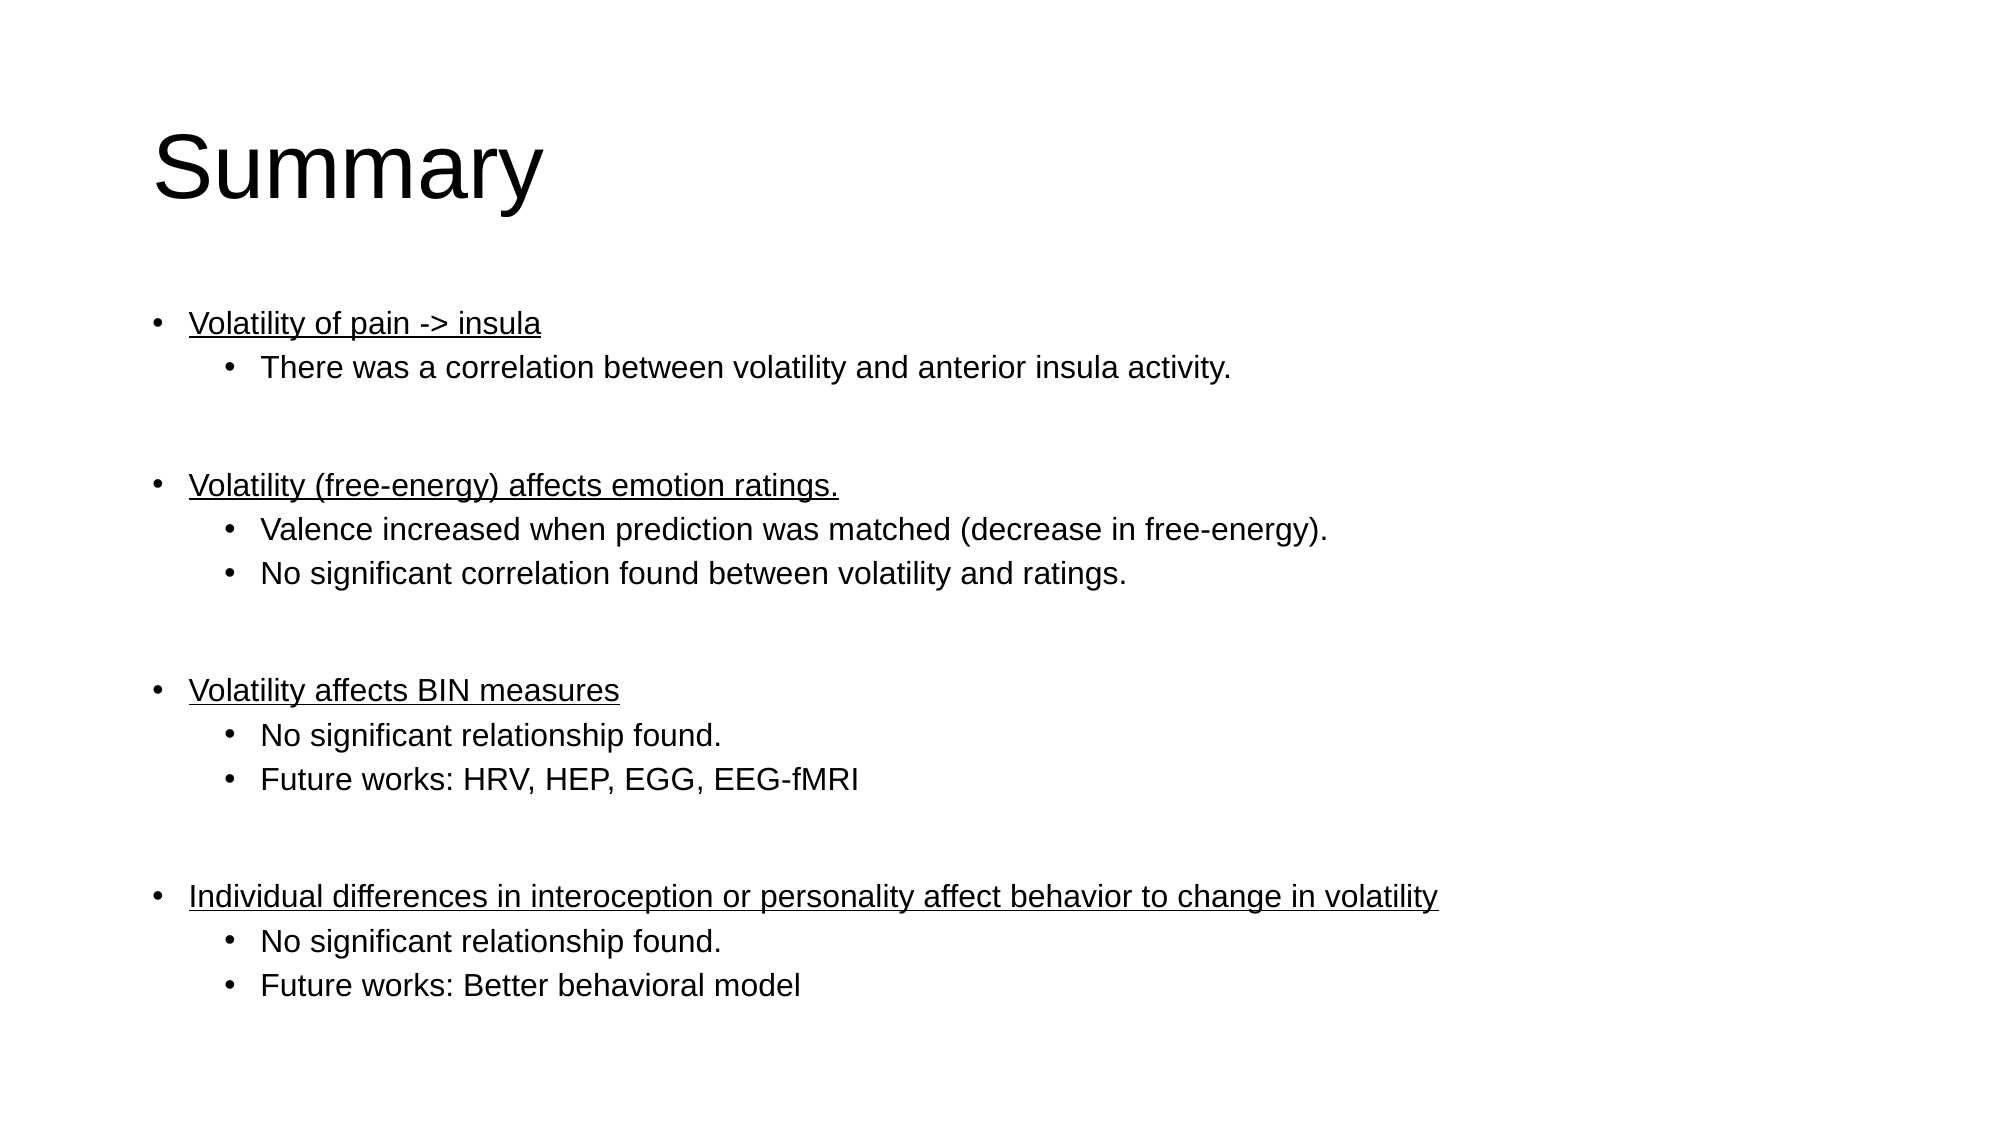

# Summary
Volatility of pain -> insula
There was a correlation between volatility and anterior insula activity.

Volatility (free-energy) affects emotion ratings.
Valence increased when prediction was matched (decrease in free-energy).
No significant correlation found between volatility and ratings.

Volatility affects BIN measures
No significant relationship found.
Future works: HRV, HEP, EGG, EEG-fMRI

Individual differences in interoception or personality affect behavior to change in volatility
No significant relationship found.
Future works: Better behavioral model